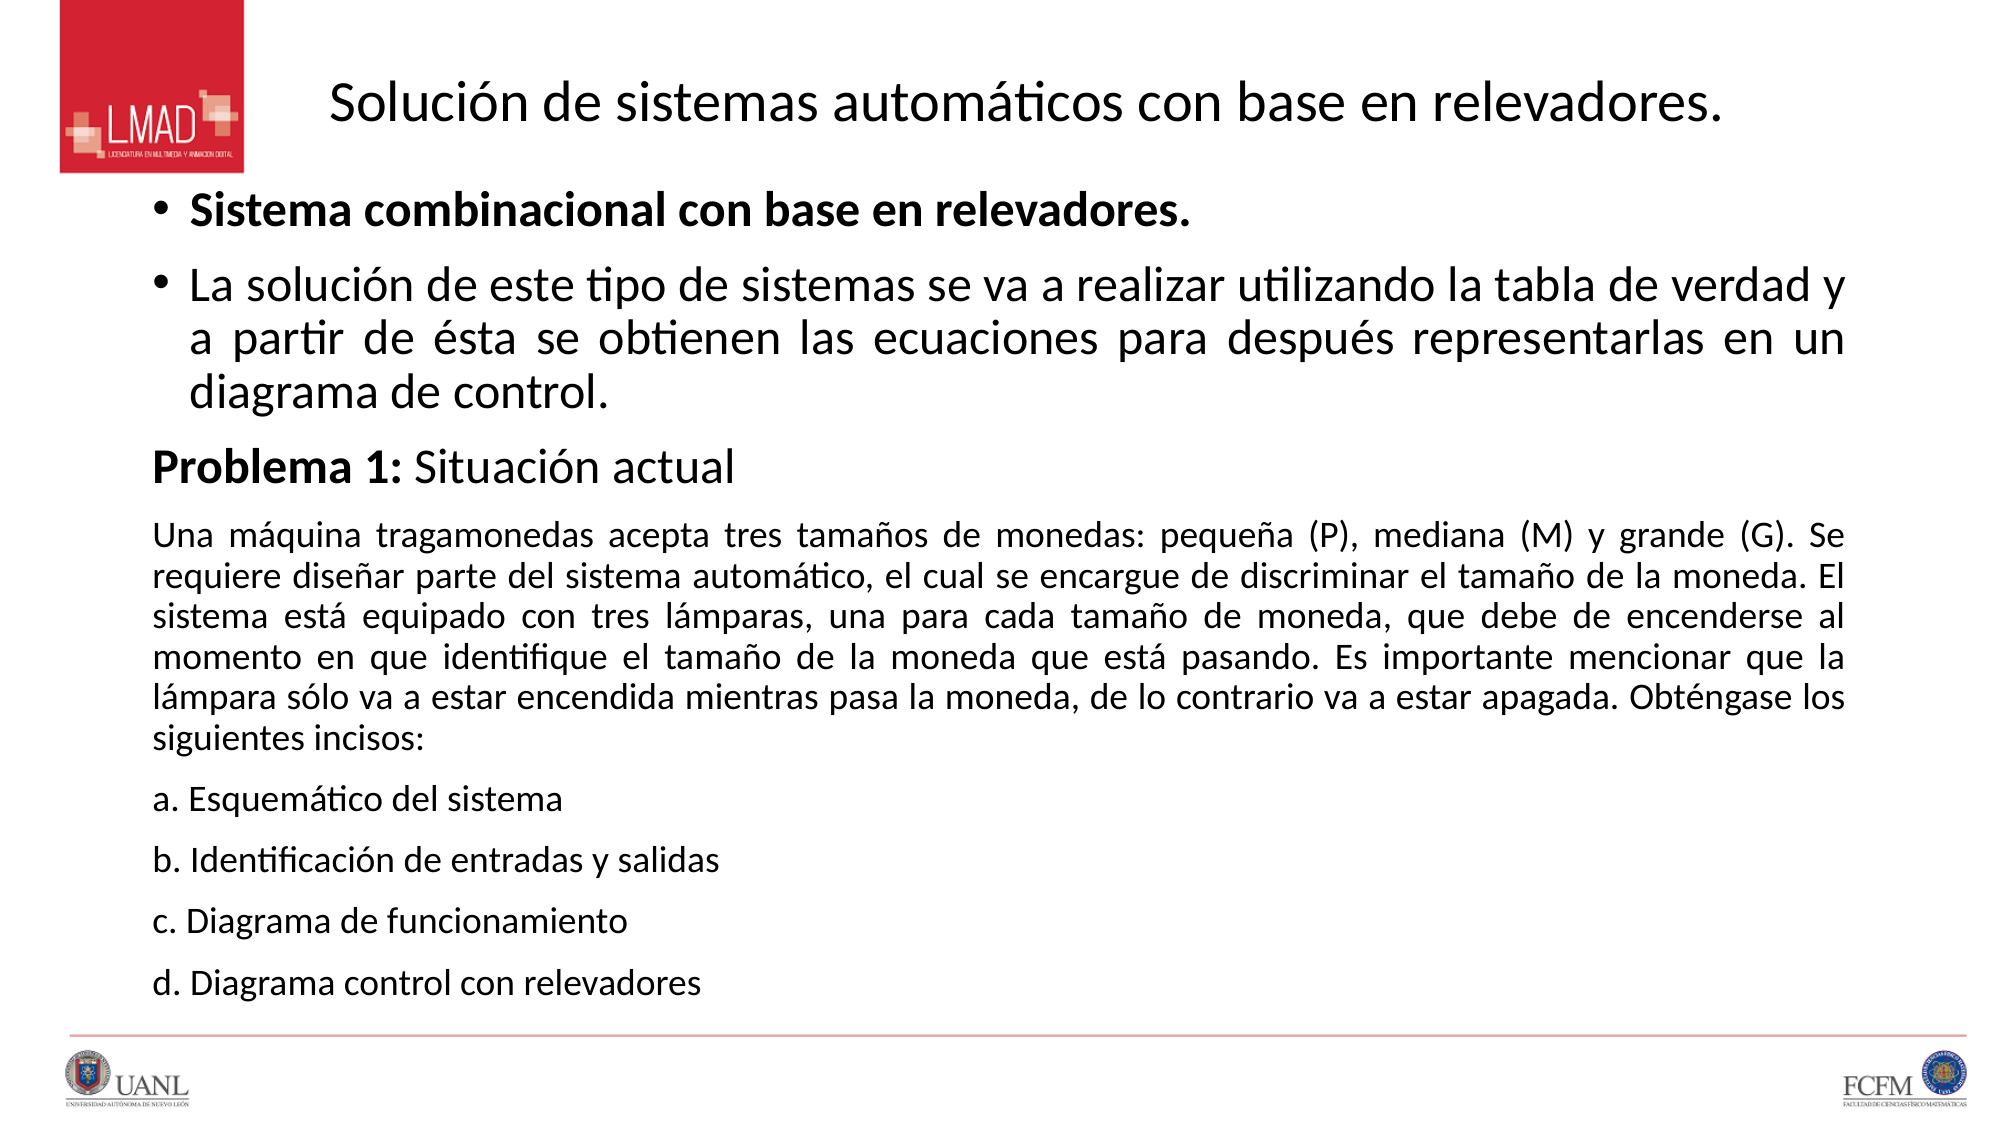

# Solución de sistemas automáticos con base en relevadores.
Sistema combinacional con base en relevadores.
La solución de este tipo de sistemas se va a realizar utilizando la tabla de verdad y a partir de ésta se obtienen las ecuaciones para después representarlas en un diagrama de control.
Problema 1: Situación actual
Una máquina tragamonedas acepta tres tamaños de monedas: pequeña (P), mediana (M) y grande (G). Se requiere diseñar parte del sistema automático, el cual se encargue de discriminar el tamaño de la moneda. El sistema está equipado con tres lámparas, una para cada tamaño de moneda, que debe de encenderse al momento en que identifique el tamaño de la moneda que está pasando. Es importante mencionar que la lámpara sólo va a estar encendida mientras pasa la moneda, de lo contrario va a estar apagada. Obténgase los siguientes incisos:
a. Esquemático del sistema
b. Identificación de entradas y salidas
c. Diagrama de funcionamiento
d. Diagrama control con relevadores